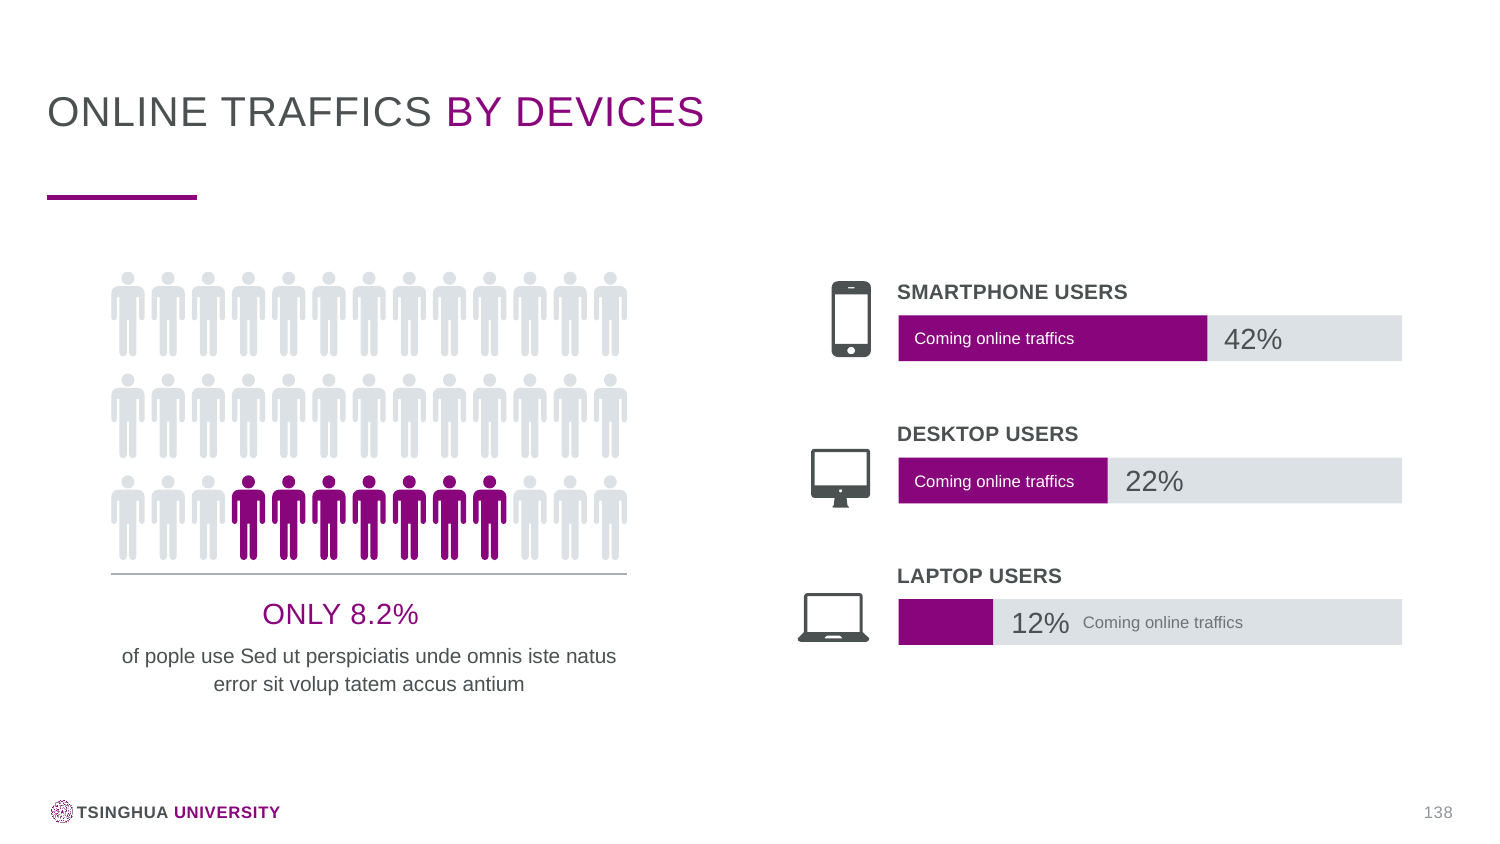

Online Traffics By Devices

Smartphone Users

42%
Coming online traffics

Desktop Users

22%
Coming online traffics

Laptop Users

12%
Coming online traffics

Only 8.2%
of pople use Sed ut perspiciatis unde omnis iste natus error sit volup tatem accus antium